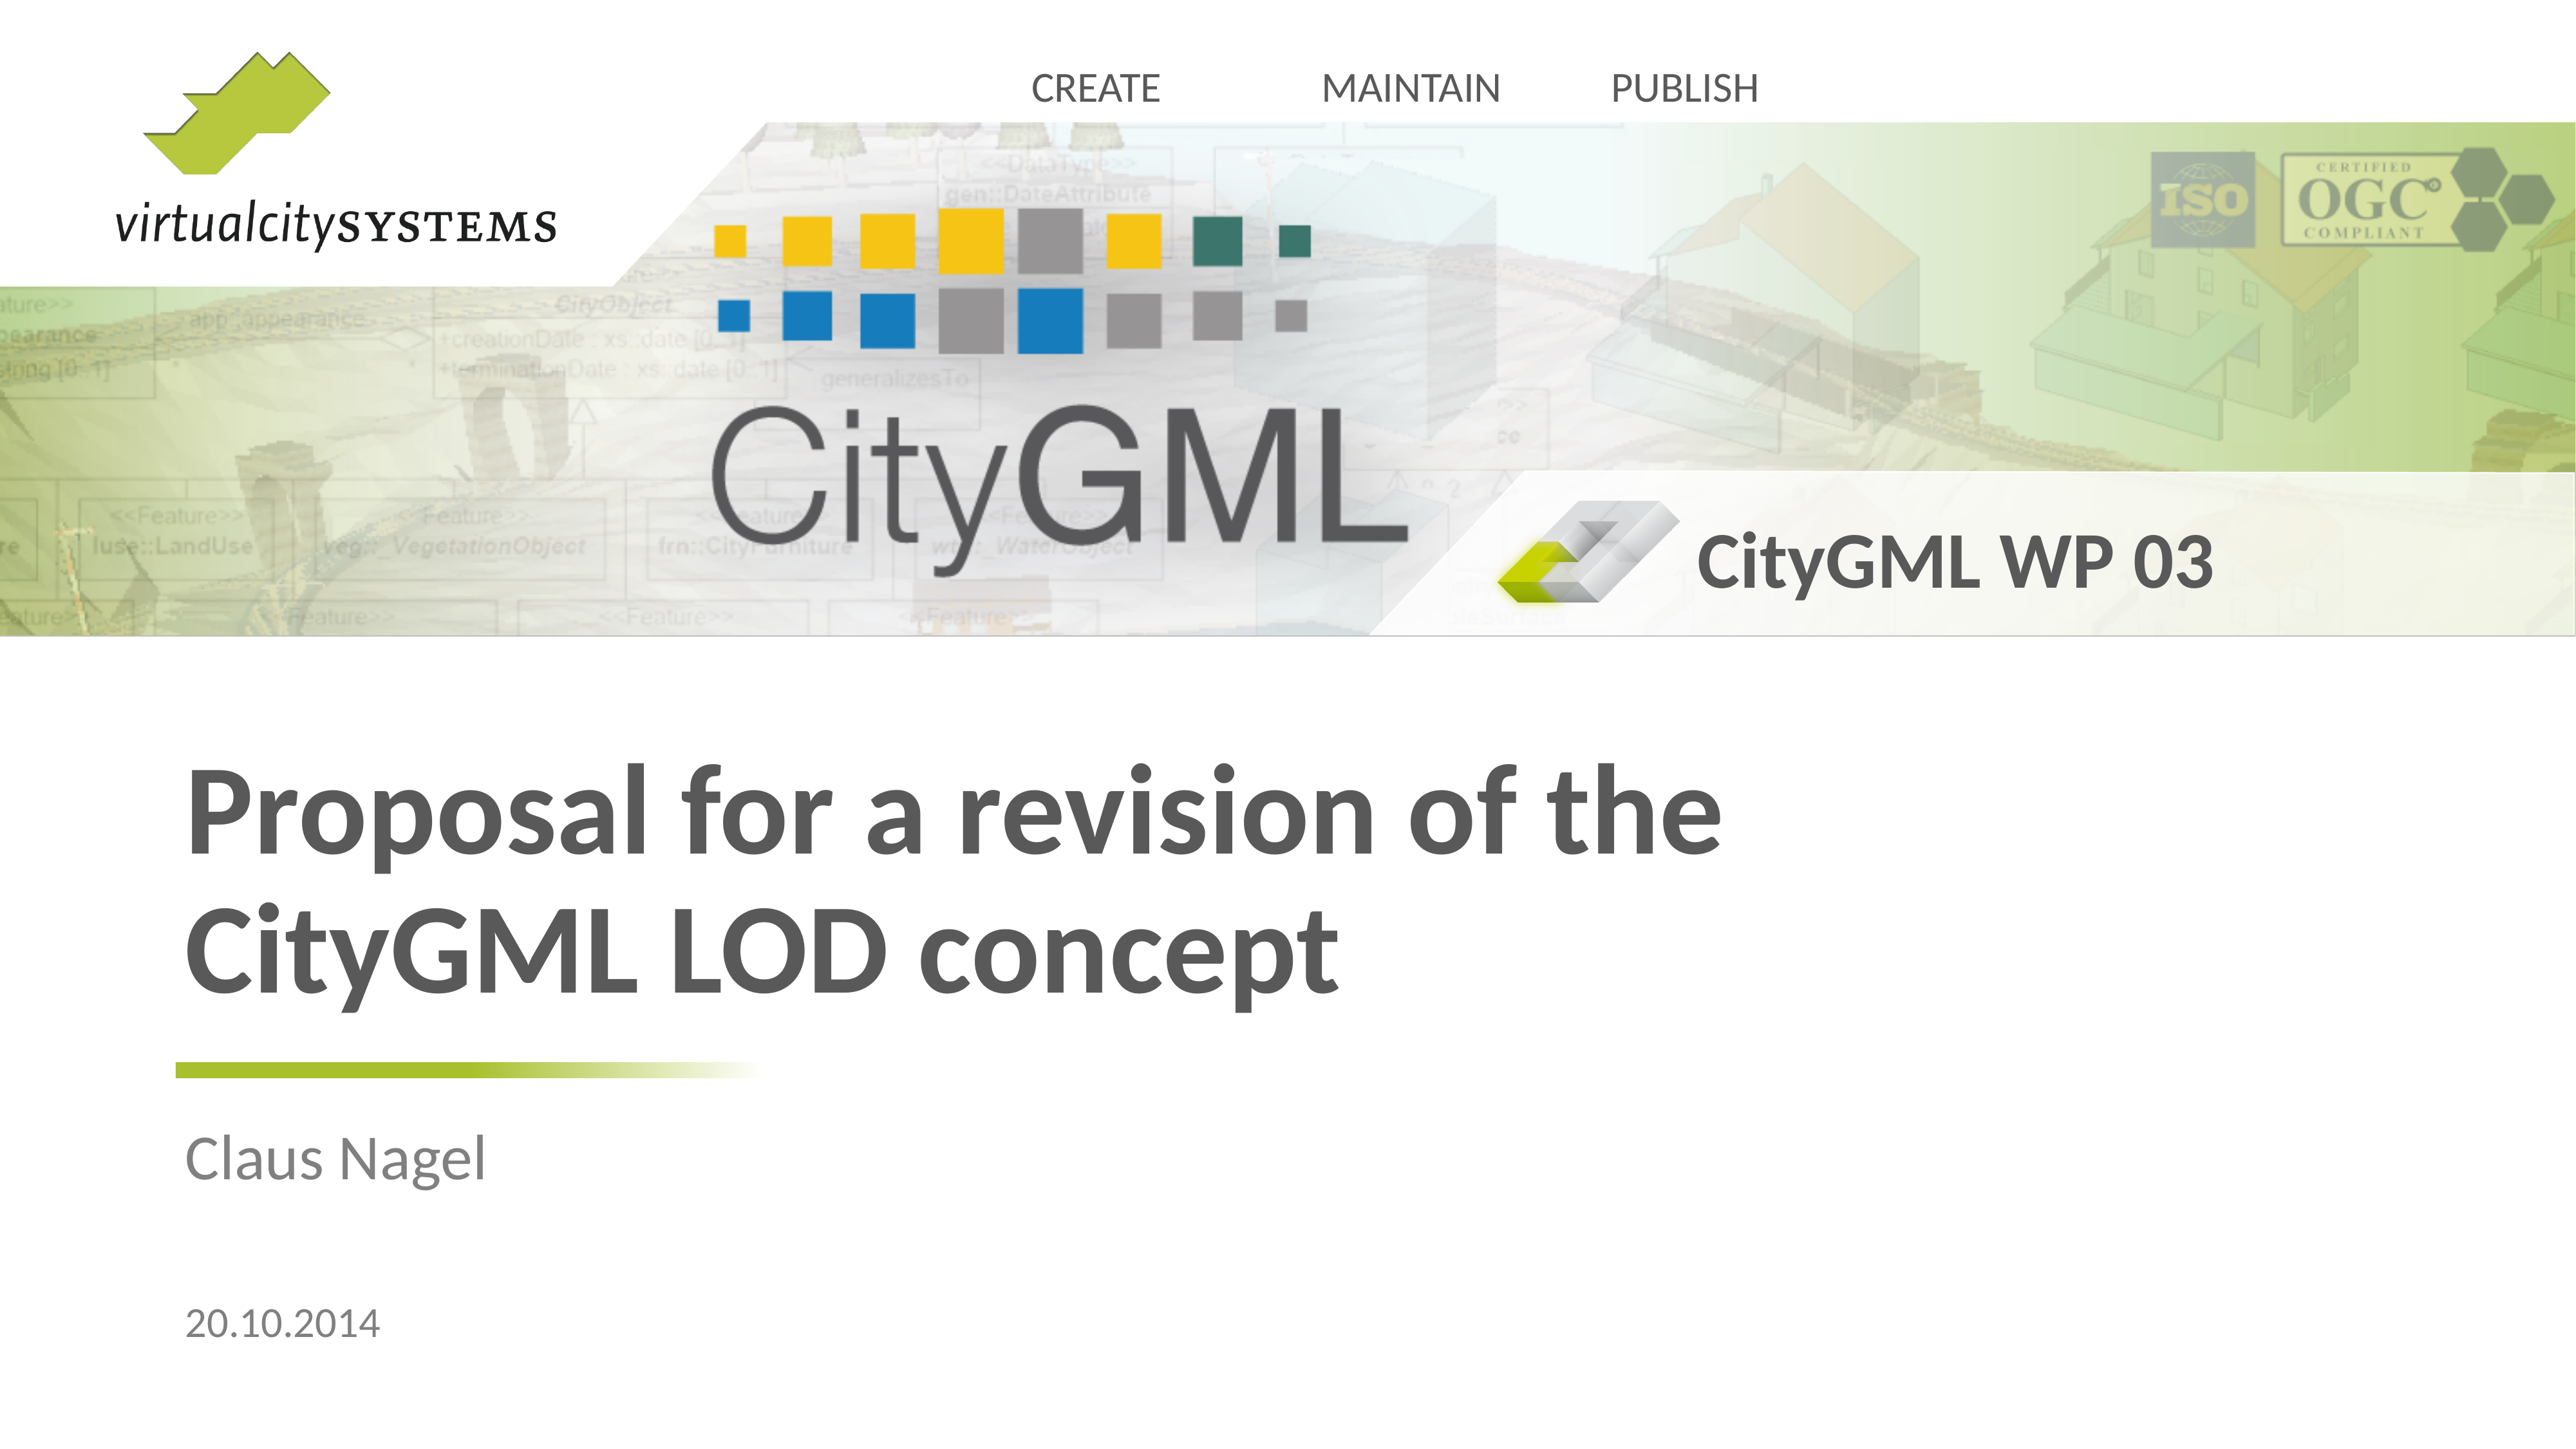

CityGML WP 03
# Proposal for a revision of the CityGML LOD concept
Claus Nagel
20.10.2014